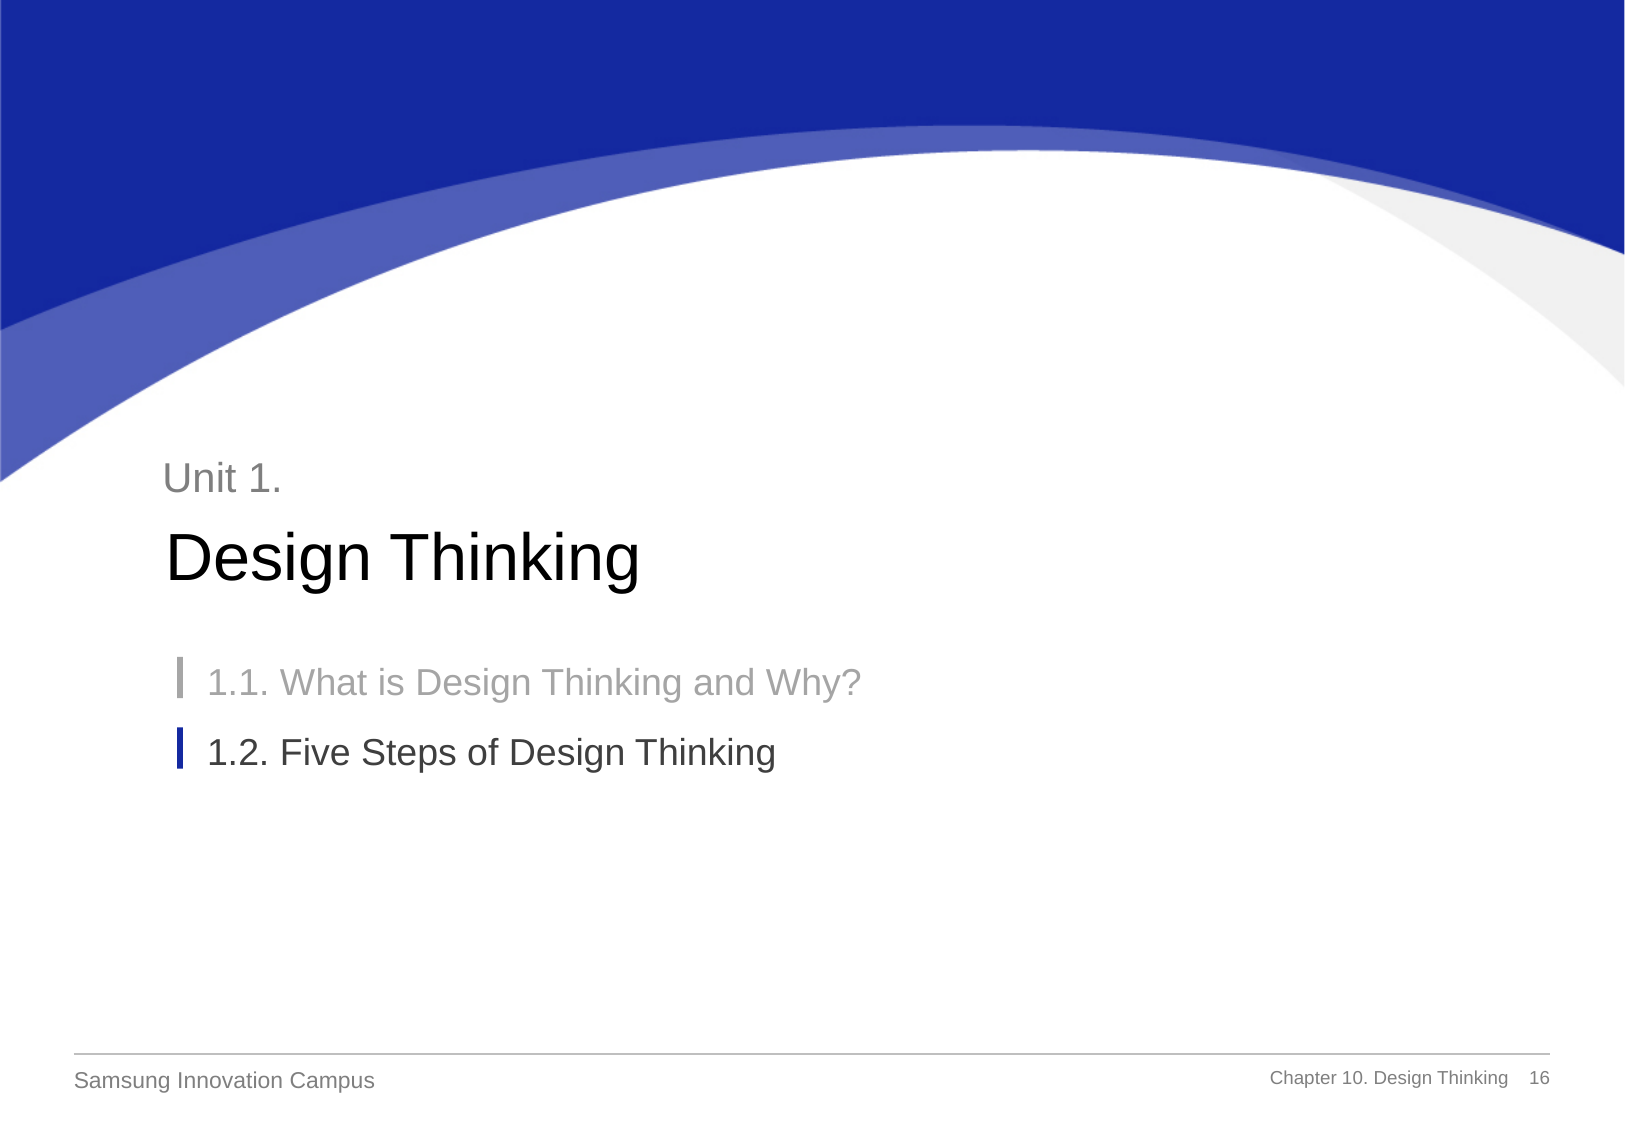

Unit 1.
Design Thinking

1.1. What is Design Thinking and Why?

1.2. Five Steps of Design Thinking